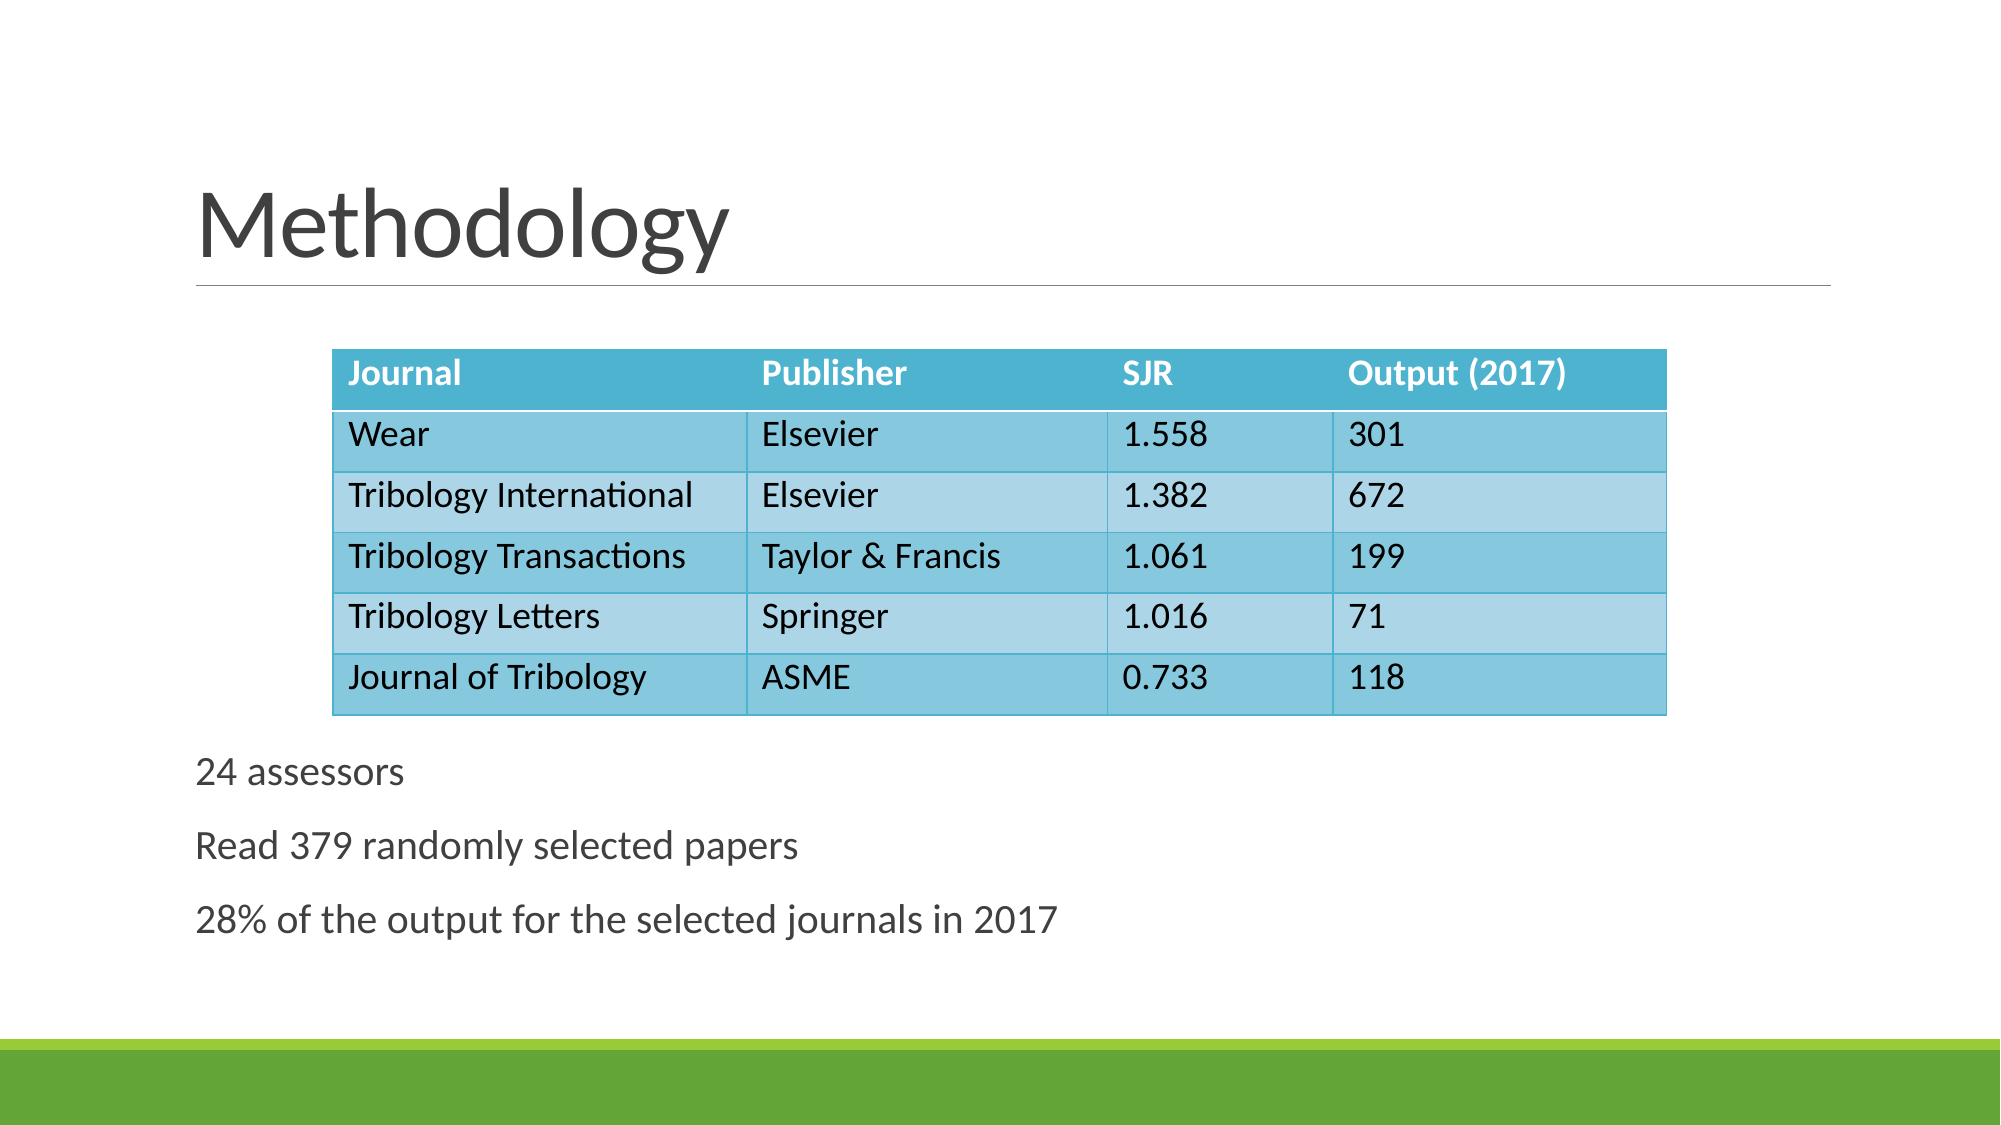

# Methodology
| Journal | Publisher | SJR | Output (2017) |
| --- | --- | --- | --- |
| Wear | Elsevier | 1.558 | 301 |
| Tribology International | Elsevier | 1.382 | 672 |
| Tribology Transactions | Taylor & Francis | 1.061 | 199 |
| Tribology Letters | Springer | 1.016 | 71 |
| Journal of Tribology | ASME | 0.733 | 118 |
24 assessors
Read 379 randomly selected papers
28% of the output for the selected journals in 2017